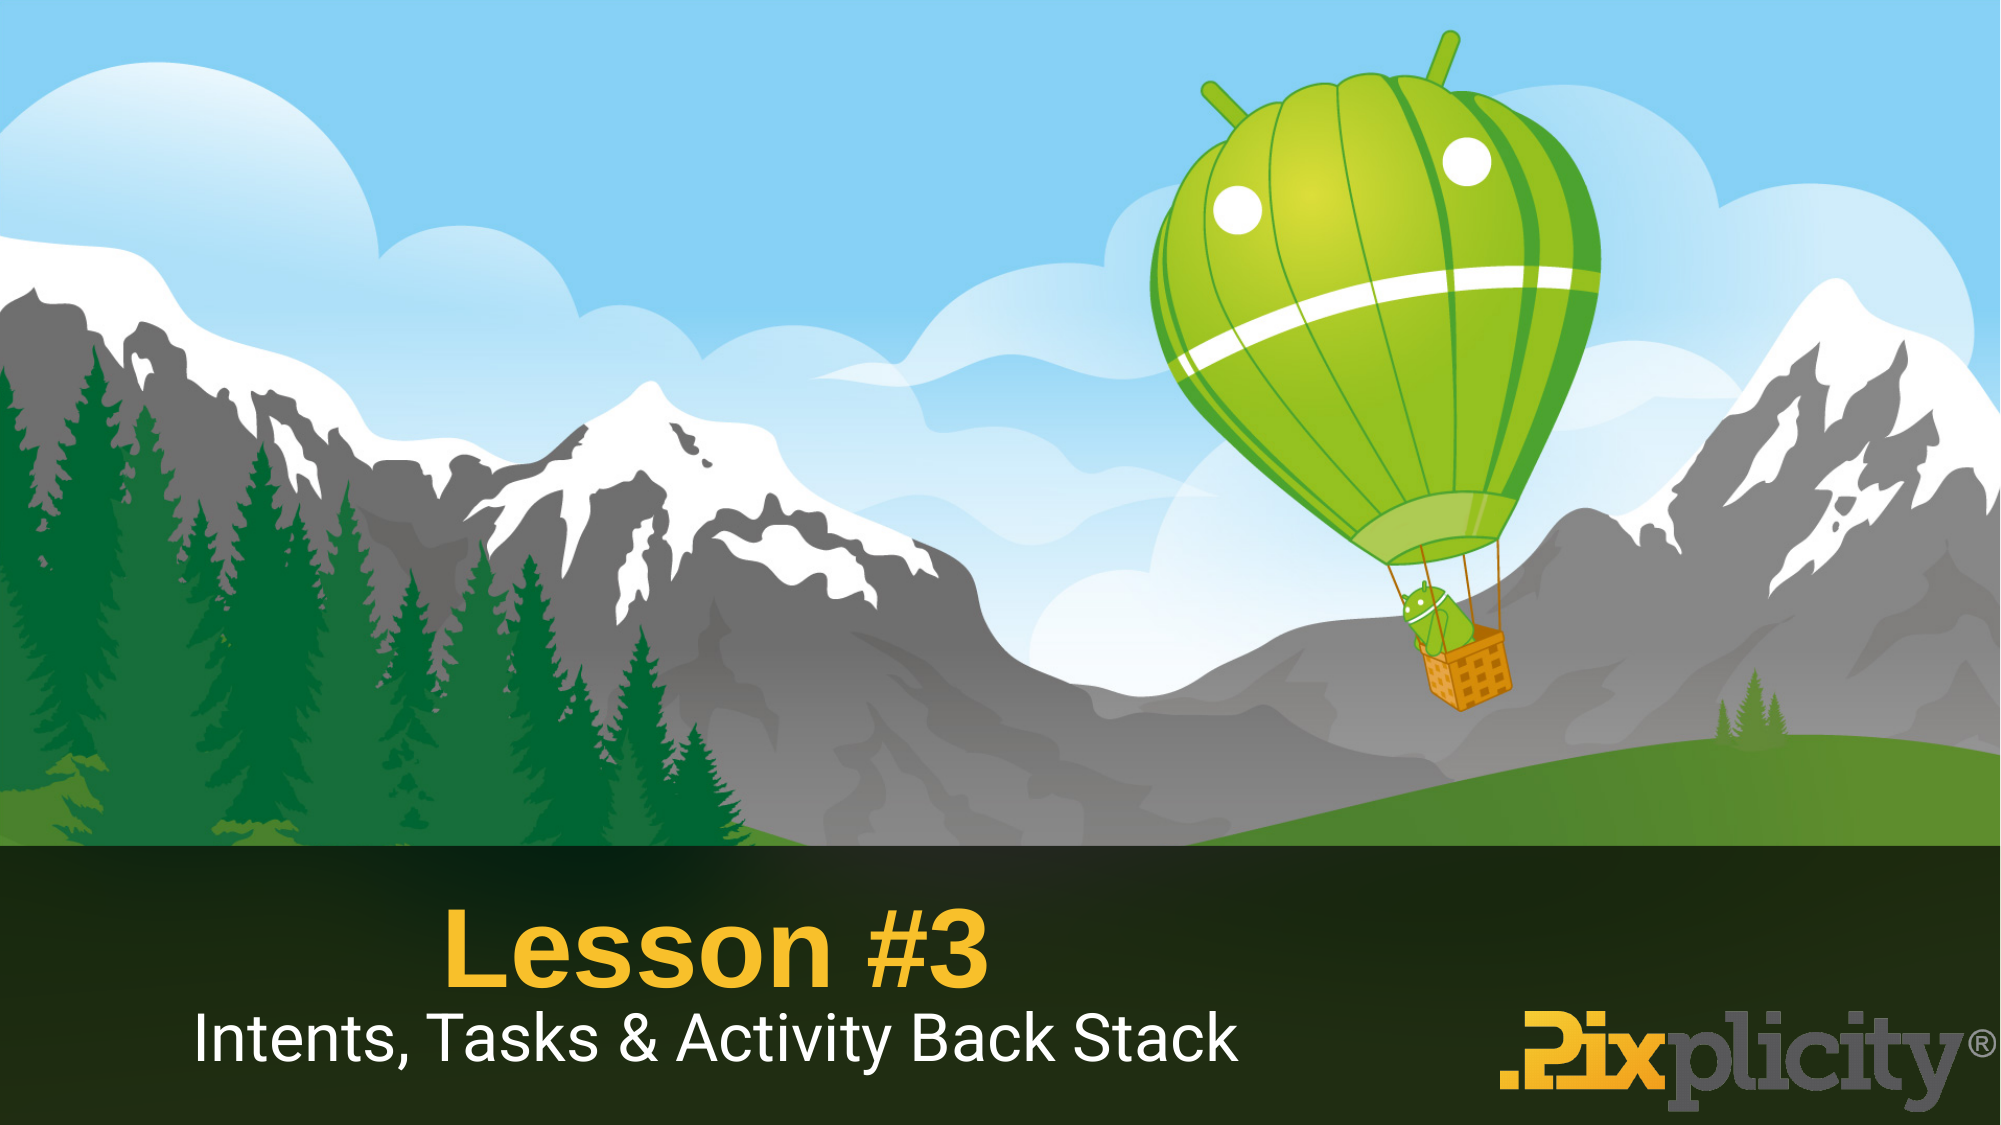

# Lesson #3
Intents, Tasks & Activity Back Stack